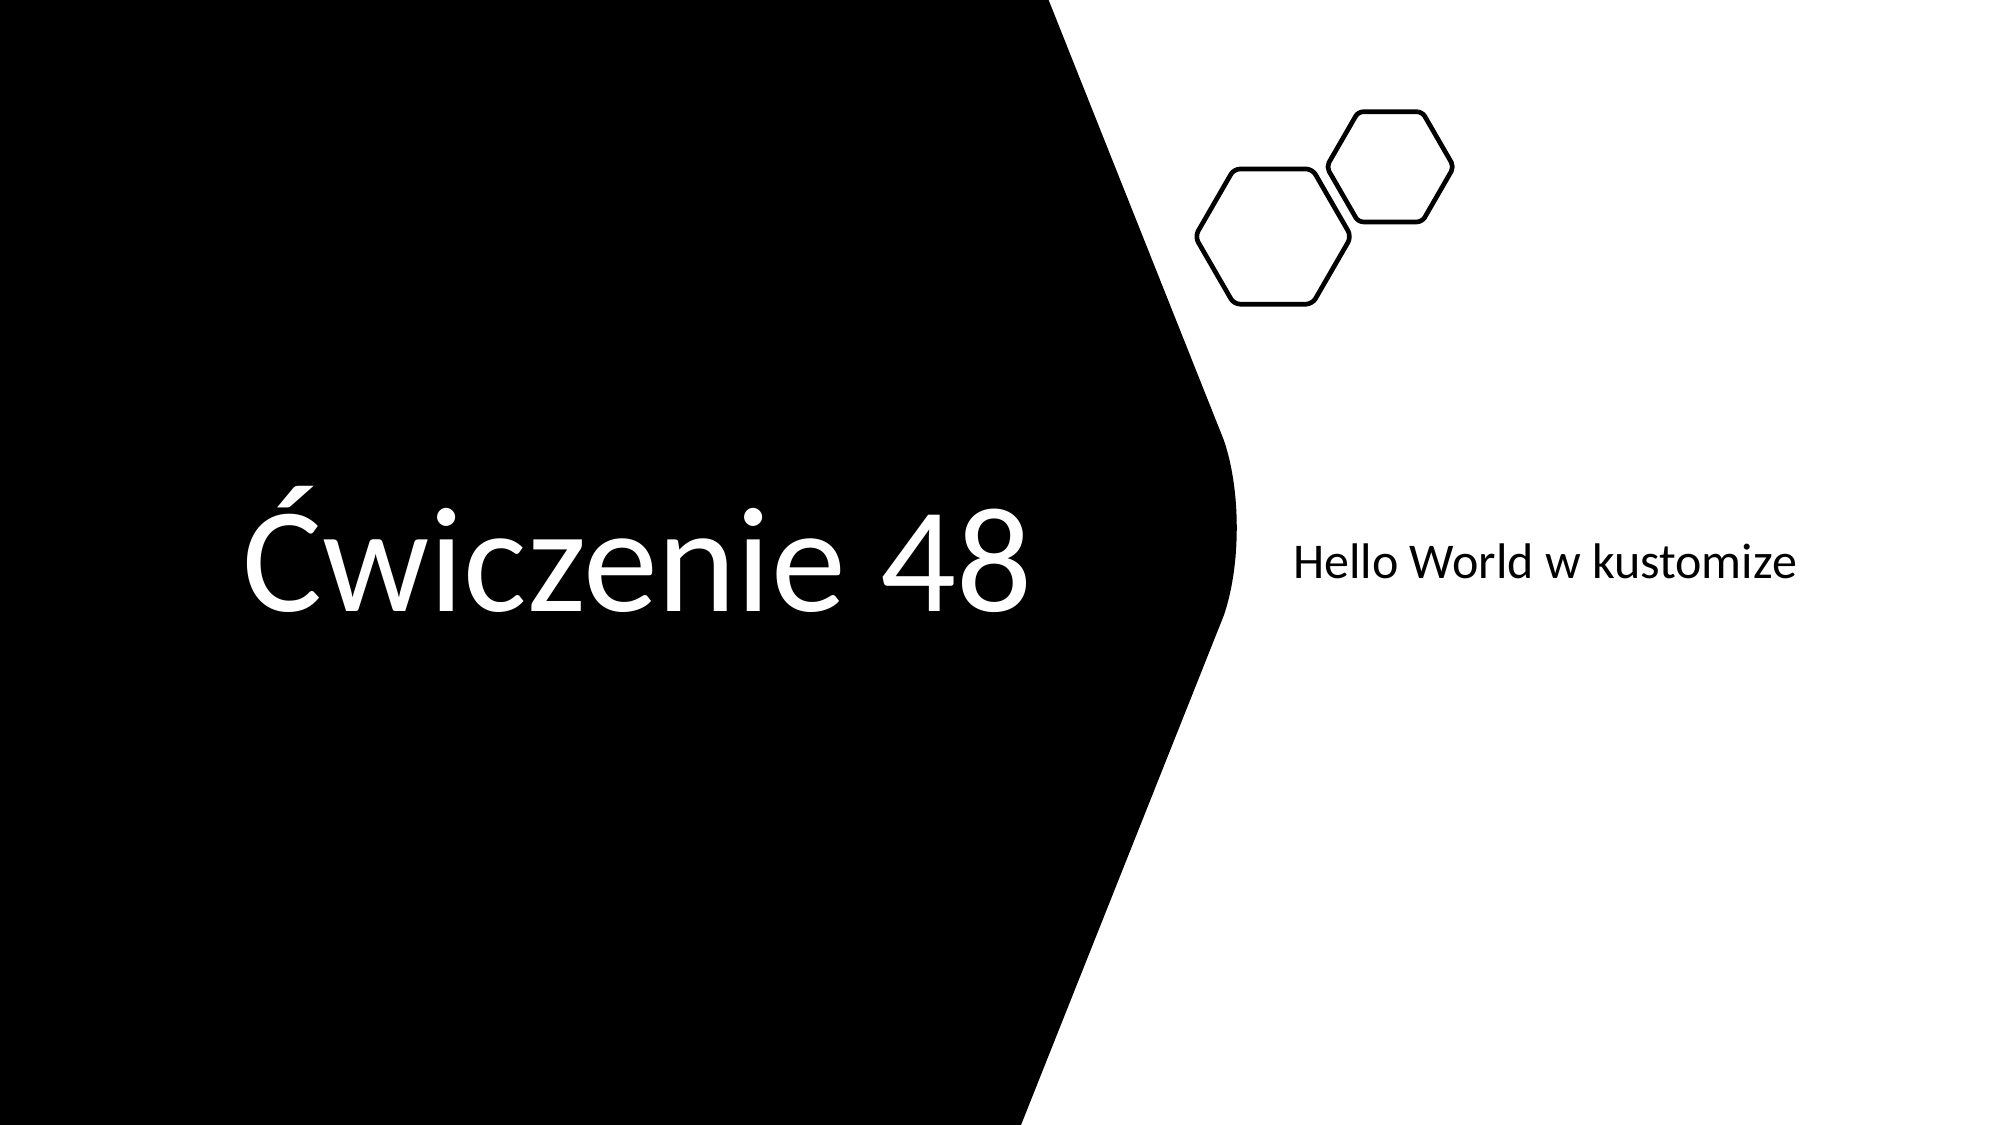

# Ćwiczenie 48
Hello World w kustomize